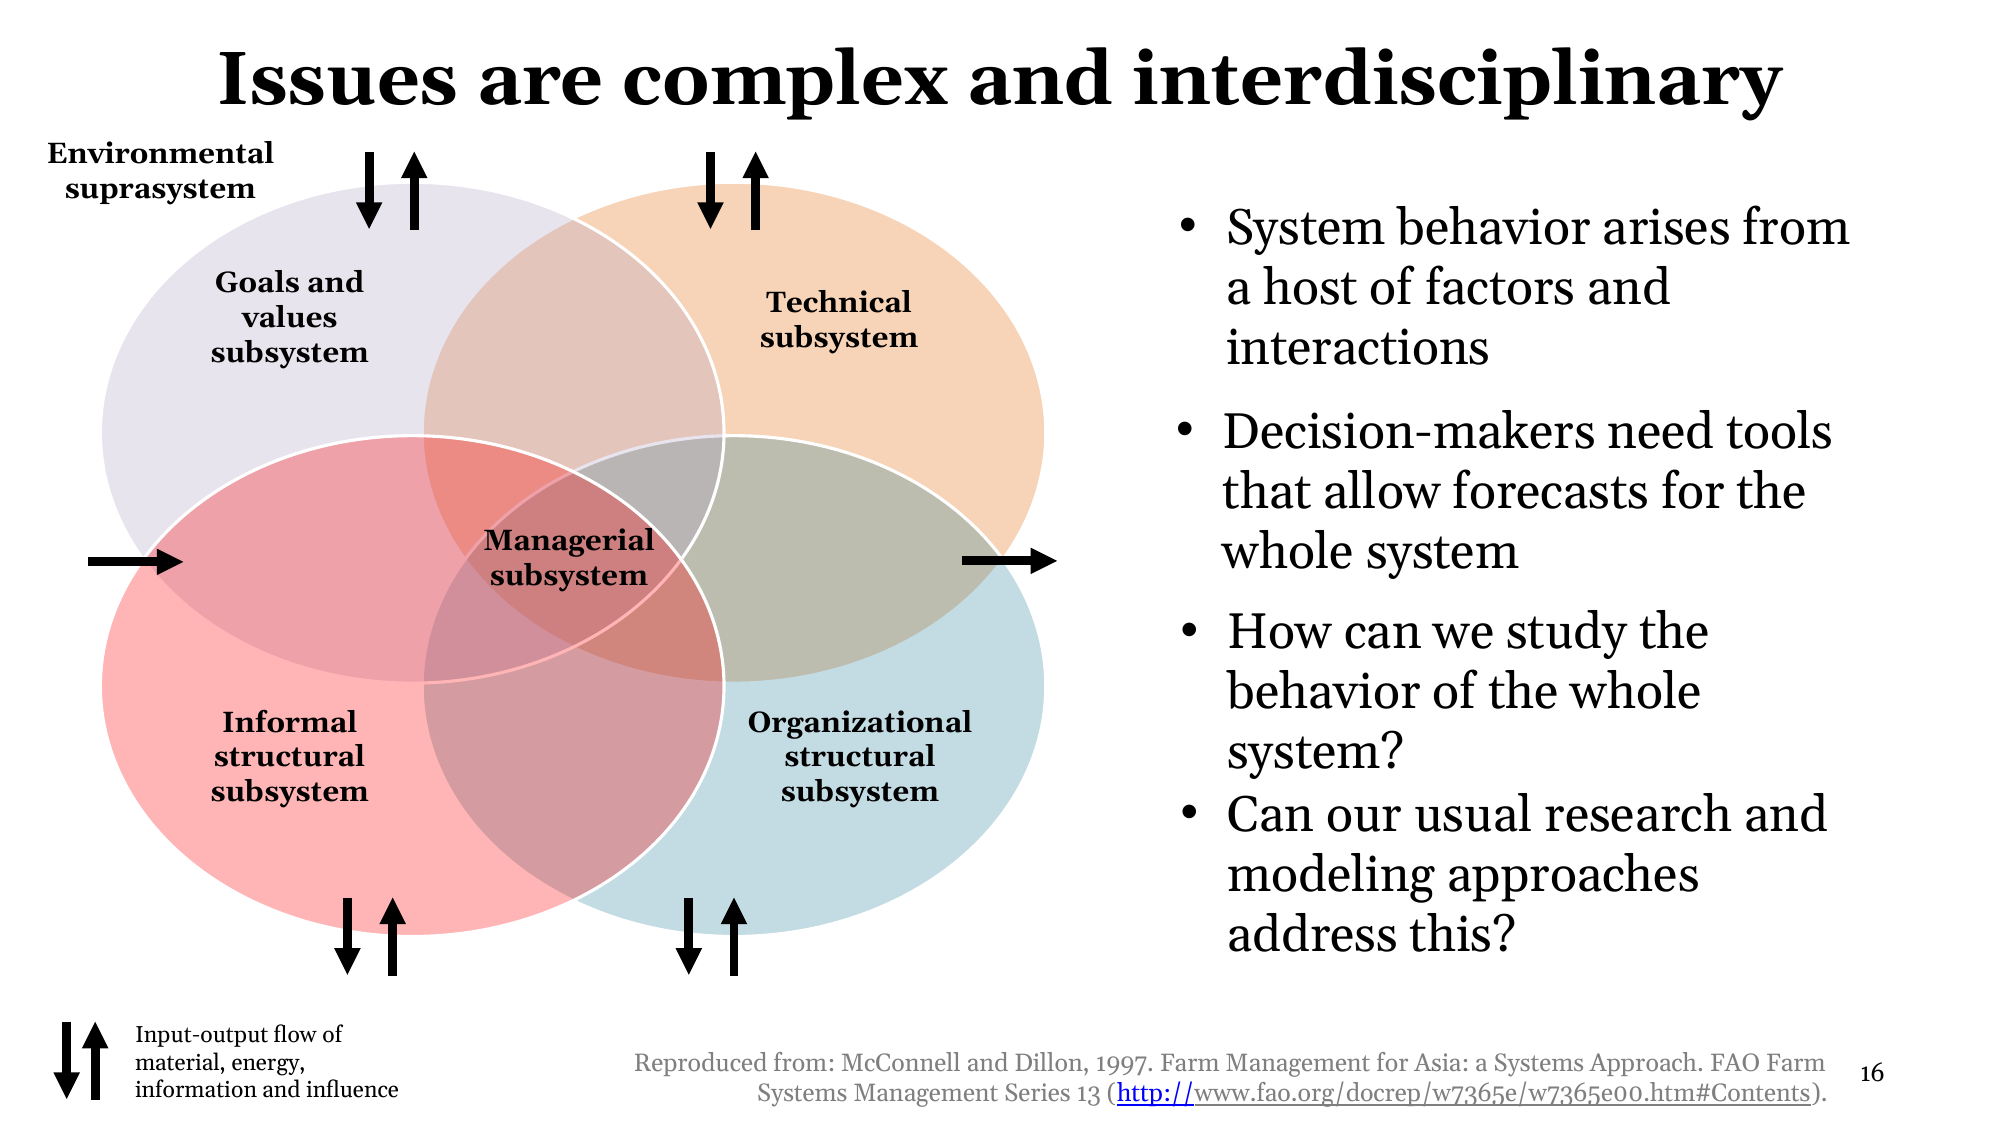

# Issues are complex and interdisciplinary
Environmental suprasystem

System behavior arises from a host of factors and interactions
Goals and values subsystem
Technical subsystem
Decision-makers need tools that allow forecasts for the whole system

Managerial subsystem
How can we study the behavior of the whole system?
Informal structural subsystem
Organizational structural subsystem
Can our usual research and modeling approaches address this?
Input-output flow of material, energy, information and influence
Reproduced from: McConnell and Dillon, 1997. Farm Management for Asia: a Systems Approach. FAO Farm Systems Management Series 13 (http://www.fao.org/docrep/w7365e/w7365e00.htm#Contents).
16